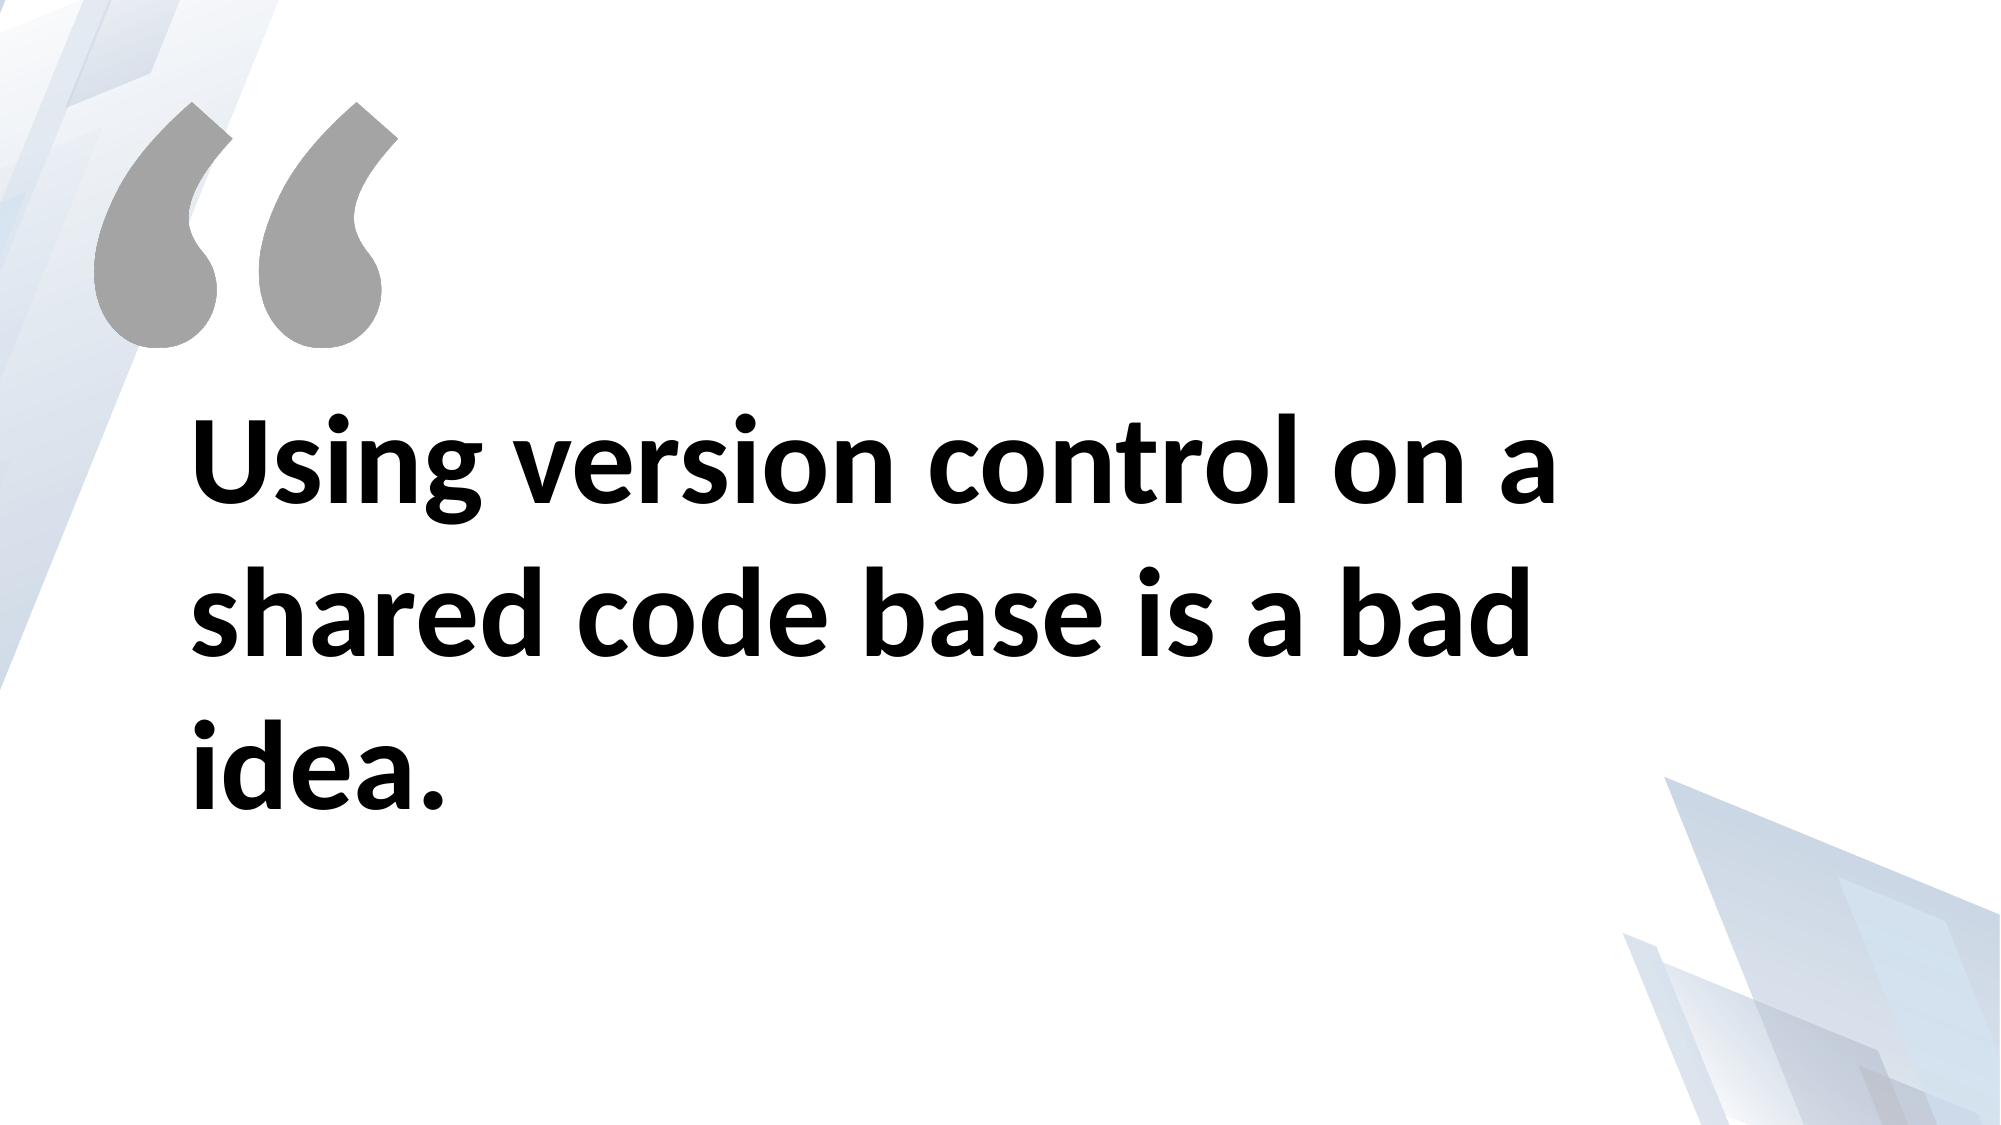

Using version control on a shared code base is a bad idea.